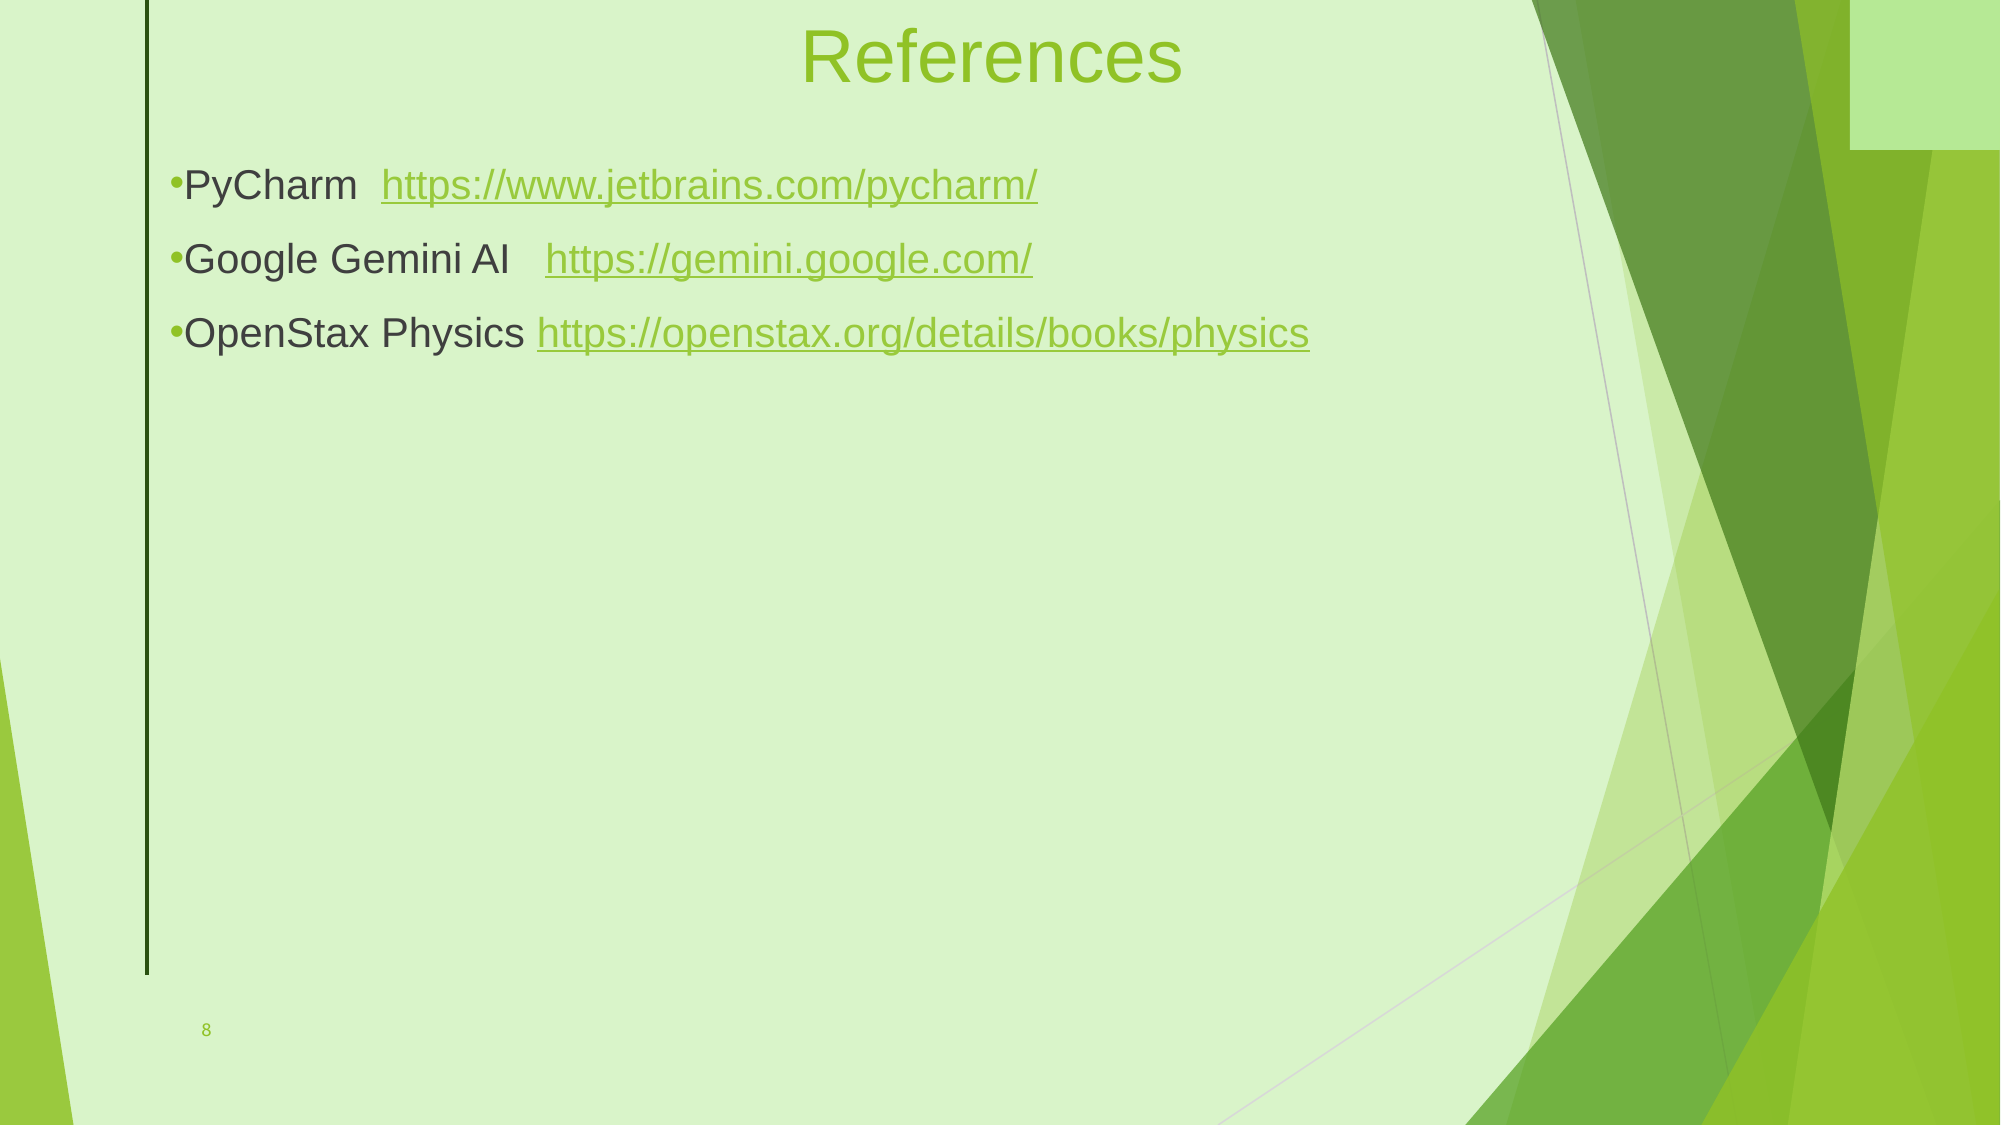

# References
PyCharm  https://www.jetbrains.com/pycharm/
Google Gemini AI   https://gemini.google.com/
OpenStax Physics https://openstax.org/details/books/physics
8